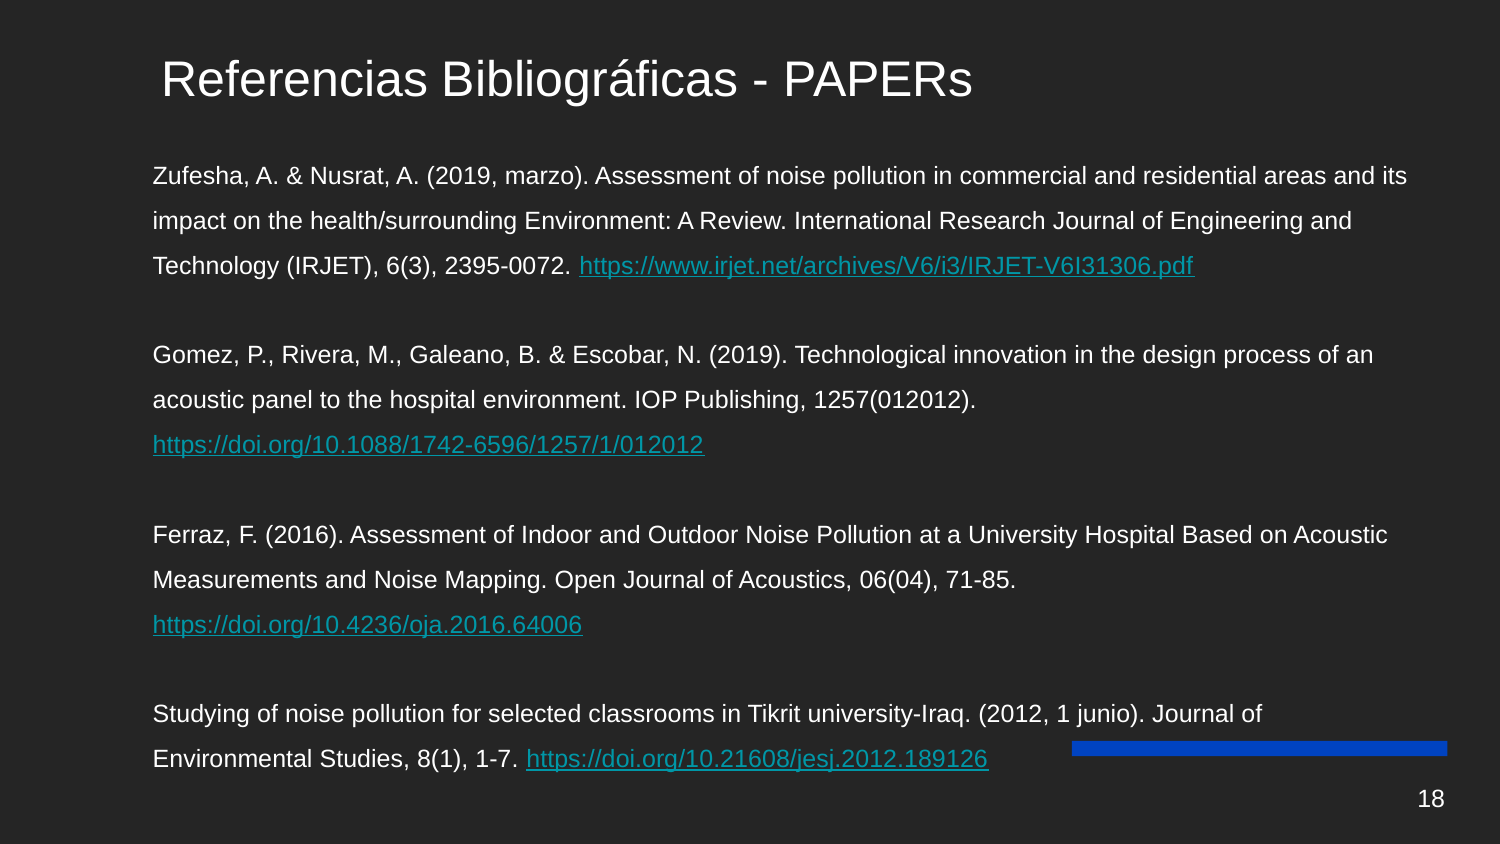

# Referencias Bibliográficas - PAPERs
Zufesha, A. & Nusrat, A. (2019, marzo). Assessment of noise pollution in commercial and residential areas and its impact on the health/surrounding Environment: A Review. International Research Journal of Engineering and Technology (IRJET), 6(3), 2395-0072. https://www.irjet.net/archives/V6/i3/IRJET-V6I31306.pdf

Gomez, P., Rivera, M., Galeano, B. & Escobar, N. (2019). Technological innovation in the design process of an acoustic panel to the hospital environment. IOP Publishing, 1257(012012). https://doi.org/10.1088/1742-6596/1257/1/012012

Ferraz, F. (2016). Assessment of Indoor and Outdoor Noise Pollution at a University Hospital Based on Acoustic Measurements and Noise Mapping. Open Journal of Acoustics, 06(04), 71-85. https://doi.org/10.4236/oja.2016.64006

Studying of noise pollution for selected classrooms in Tikrit university-Iraq. (2012, 1 junio). Journal of Environmental Studies, 8(1), 1-7. https://doi.org/10.21608/jesj.2012.189126

18